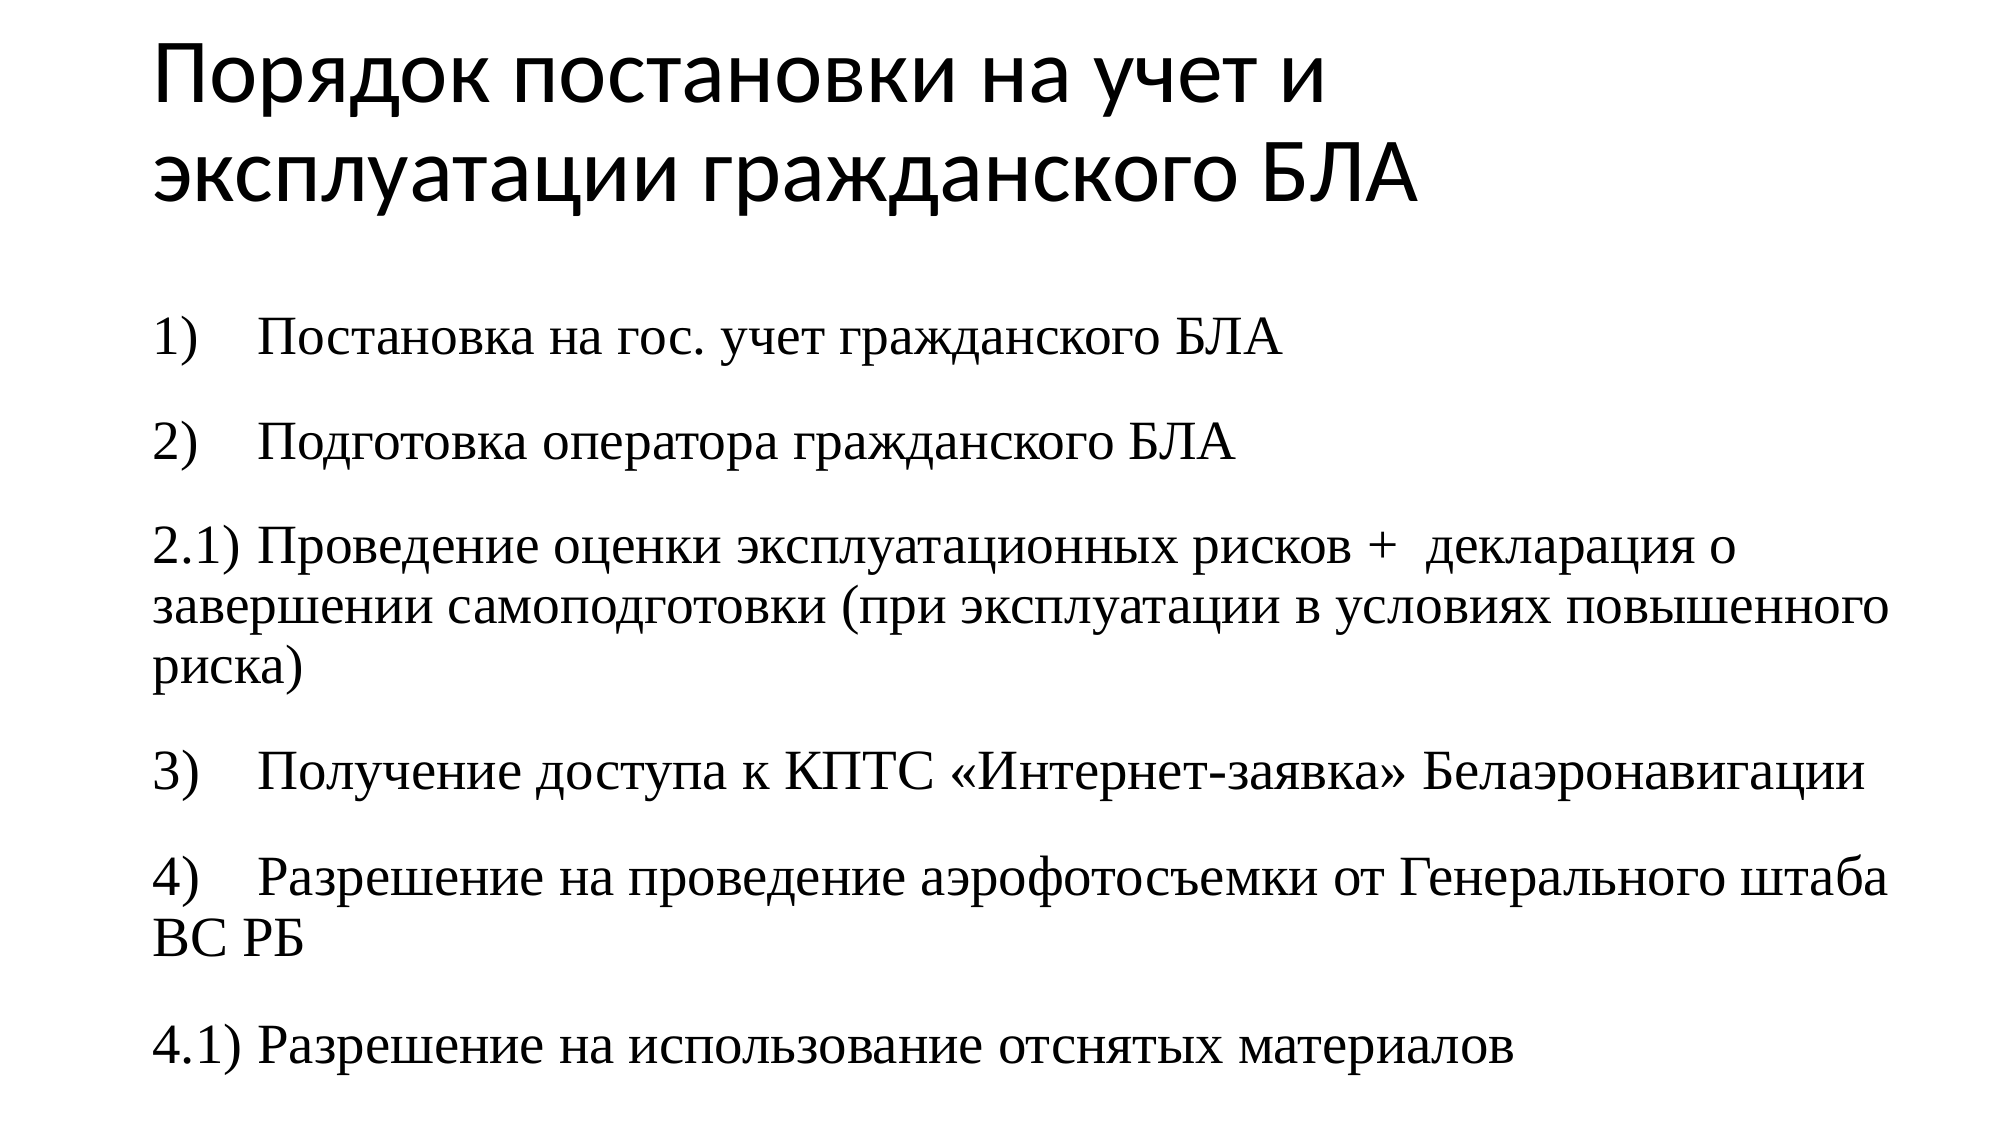

# Порядок постановки на учет и эксплуатации гражданского БЛА
1) 	Постановка на гос. учет гражданского БЛА

2) 	Подготовка оператора гражданского БЛА

2.1) 	Проведение оценки эксплуатационных рисков +  декларация о завершении самоподготовки (при эксплуатации в условиях повышенного риска)

3) 	Получение доступа к КПТС «Интернет-заявка» Белаэронавигации

4) 	Разрешение на проведение аэрофотосъемки от Генерального штаба ВС РБ

4.1) 	Разрешение на использование отснятых материалов